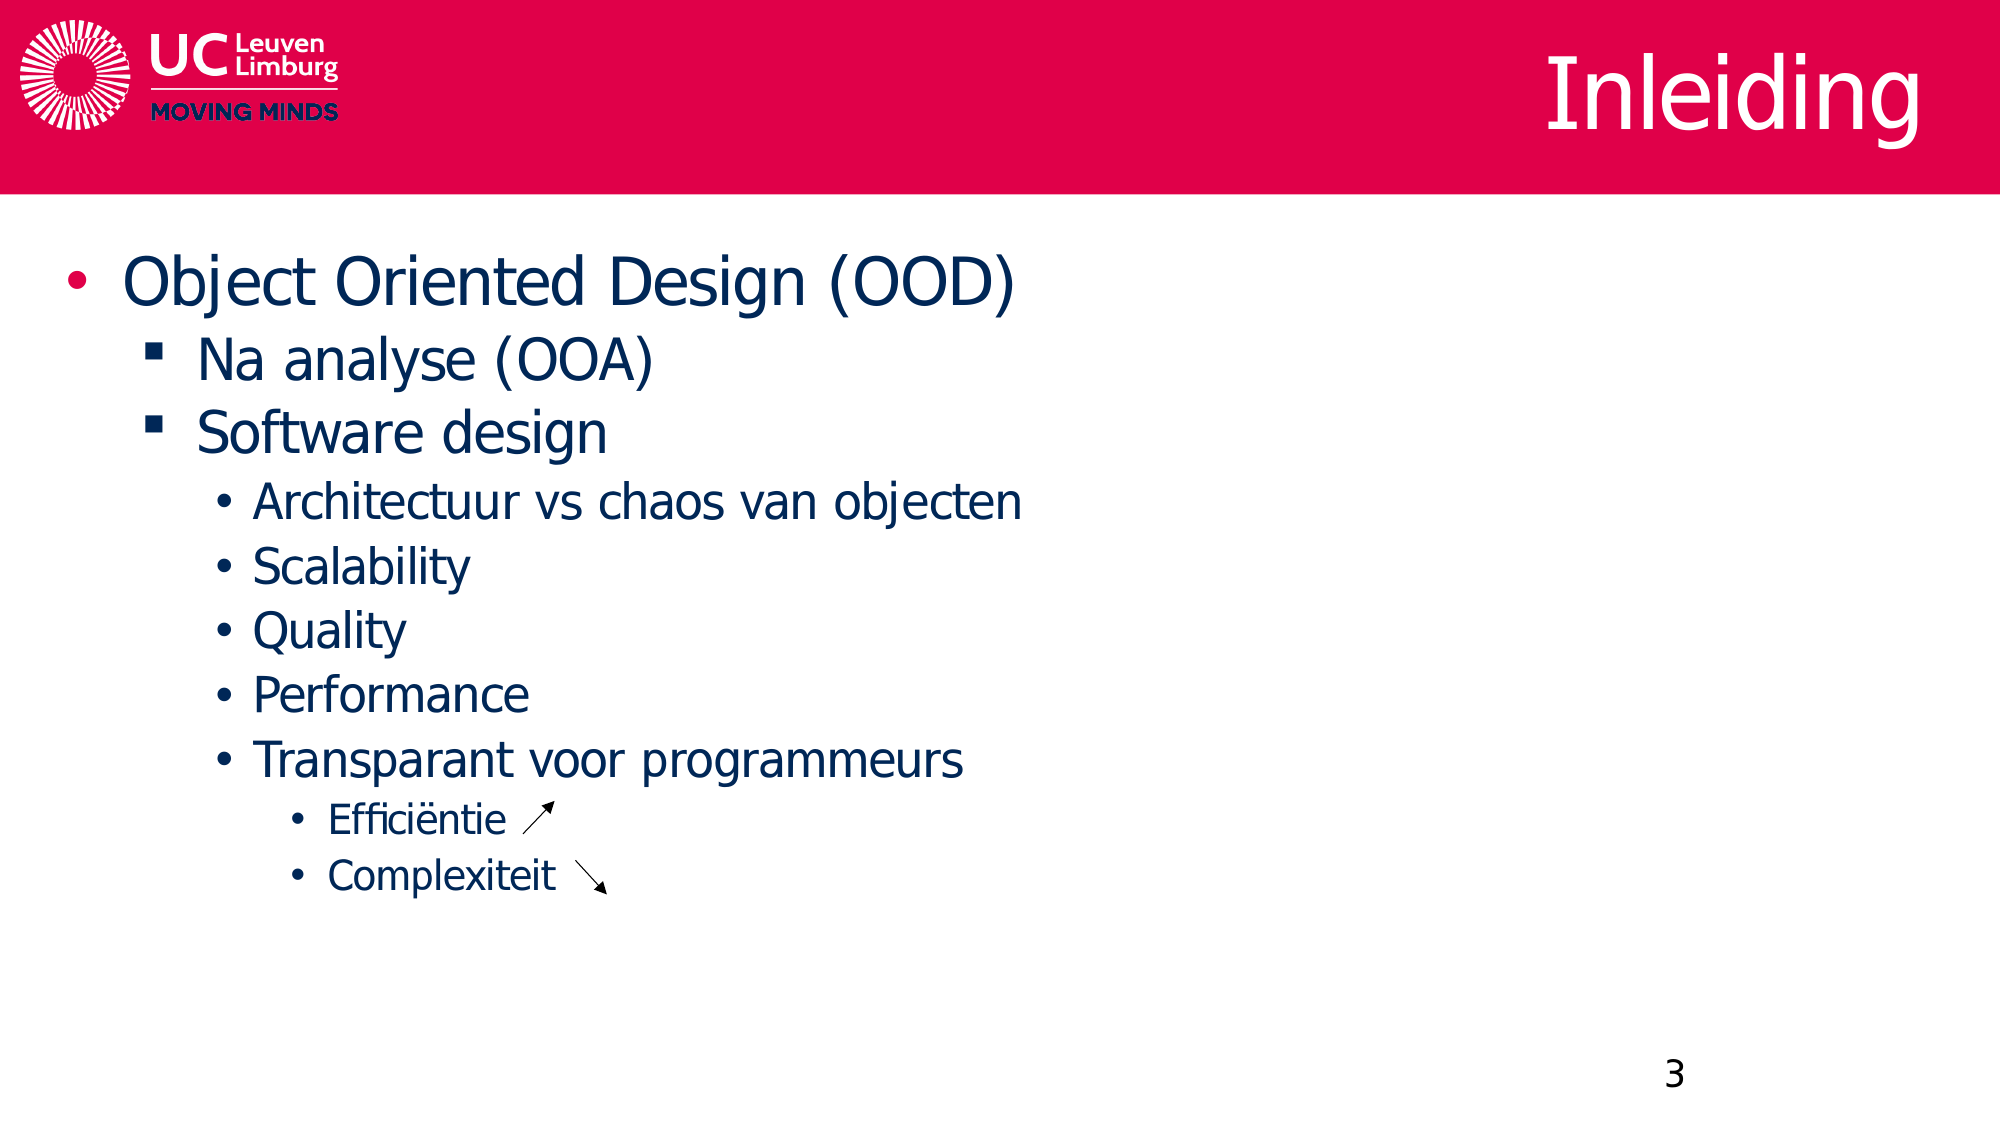

# Inleiding
Object Oriented Design (OOD)
Na analyse (OOA)
Software design
Architectuur vs chaos van objecten
Scalability
Quality
Performance
Transparant voor programmeurs
Efficiëntie
Complexiteit
3